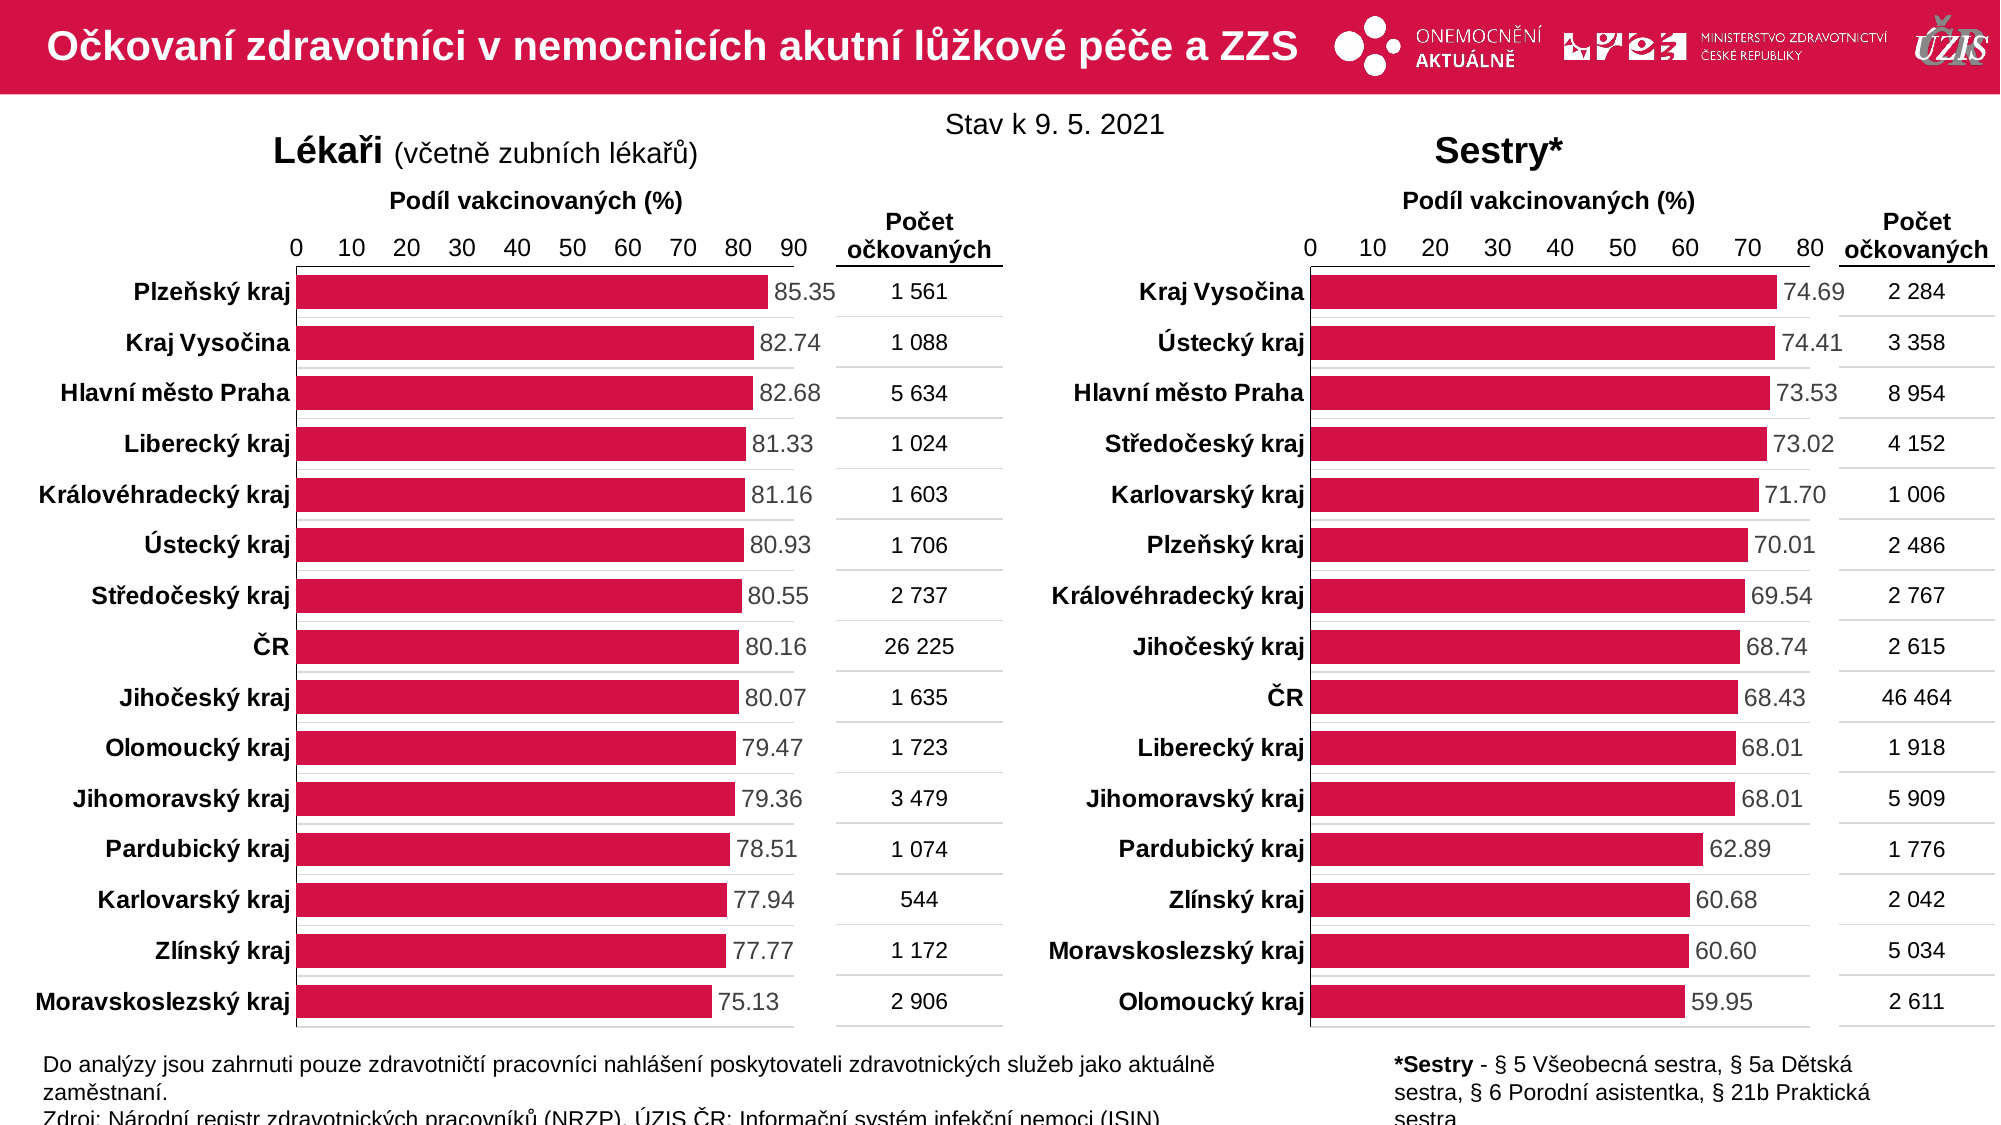

# Očkovaní zdravotníci v nemocnicích akutní lůžkové péče a ZZS
Stav k 9. 5. 2021
Lékaři (včetně zubních lékařů)
Sestry*
Podíl vakcinovaných (%)
Podíl vakcinovaných (%)
| Počet očkovaných |
| --- |
| 2 284 |
| 3 358 |
| 8 954 |
| 4 152 |
| 1 006 |
| 2 486 |
| 2 767 |
| 2 615 |
| 46 464 |
| 1 918 |
| 5 909 |
| 1 776 |
| 2 042 |
| 5 034 |
| 2 611 |
| Počet očkovaných |
| --- |
| 1 561 |
| 1 088 |
| 5 634 |
| 1 024 |
| 1 603 |
| 1 706 |
| 2 737 |
| 26 225 |
| 1 635 |
| 1 723 |
| 3 479 |
| 1 074 |
| 544 |
| 1 172 |
| 2 906 |

### Chart

| Category | % |
|---|---|
| Plzeňský kraj | 85.34718425369054 |
| Kraj Vysočina | 82.73764258555133 |
| Hlavní město Praha | 82.6827120633989 |
| Liberecký kraj | 81.33439237490072 |
| Královéhradecký kraj | 81.16455696202532 |
| Ústecký kraj | 80.92979127134726 |
| Středočeský kraj | 80.5473808122425 |
| ČR | 80.1595549578188 |
| Jihočeský kraj | 80.06856023506367 |
| Olomoucký kraj | 79.47416974169742 |
| Jihomoravský kraj | 79.35675182481752 |
| Pardubický kraj | 78.50877192982456 |
| Karlovarský kraj | 77.93696275071633 |
| Zlínský kraj | 77.77040477770404 |
| Moravskoslezský kraj | 75.129265770424 |

### Chart

| Category | % |
|---|---|
| Kraj Vysočina | 74.68933943754088 |
| Ústecký kraj | 74.40726789275428 |
| Hlavní město Praha | 73.53206865401988 |
| Středočeský kraj | 73.02145620823075 |
| Karlovarský kraj | 71.70349251603706 |
| Plzeňský kraj | 70.00844832441567 |
| Královéhradecký kraj | 69.54008544860518 |
| Jihočeský kraj | 68.7434279705573 |
| ČR | 68.42500552242103 |
| Liberecký kraj | 68.01418439716312 |
| Jihomoravský kraj | 68.0133517495396 |
| Pardubický kraj | 62.889518413597735 |
| Zlínský kraj | 60.68350668647845 |
| Moravskoslezský kraj | 60.59949440231131 |
| Olomoucký kraj | 59.954075774971294 |
Do analýzy jsou zahrnuti pouze zdravotničtí pracovníci nahlášení poskytovateli zdravotnických služeb jako aktuálně zaměstnaní.
Zdroj: Národní registr zdravotnických pracovníků (NRZP), ÚZIS ČR; Informační systém infekční nemoci (ISIN)
*Sestry - § 5 Všeobecná sestra, § 5a Dětská sestra, § 6 Porodní asistentka, § 21b Praktická sestra